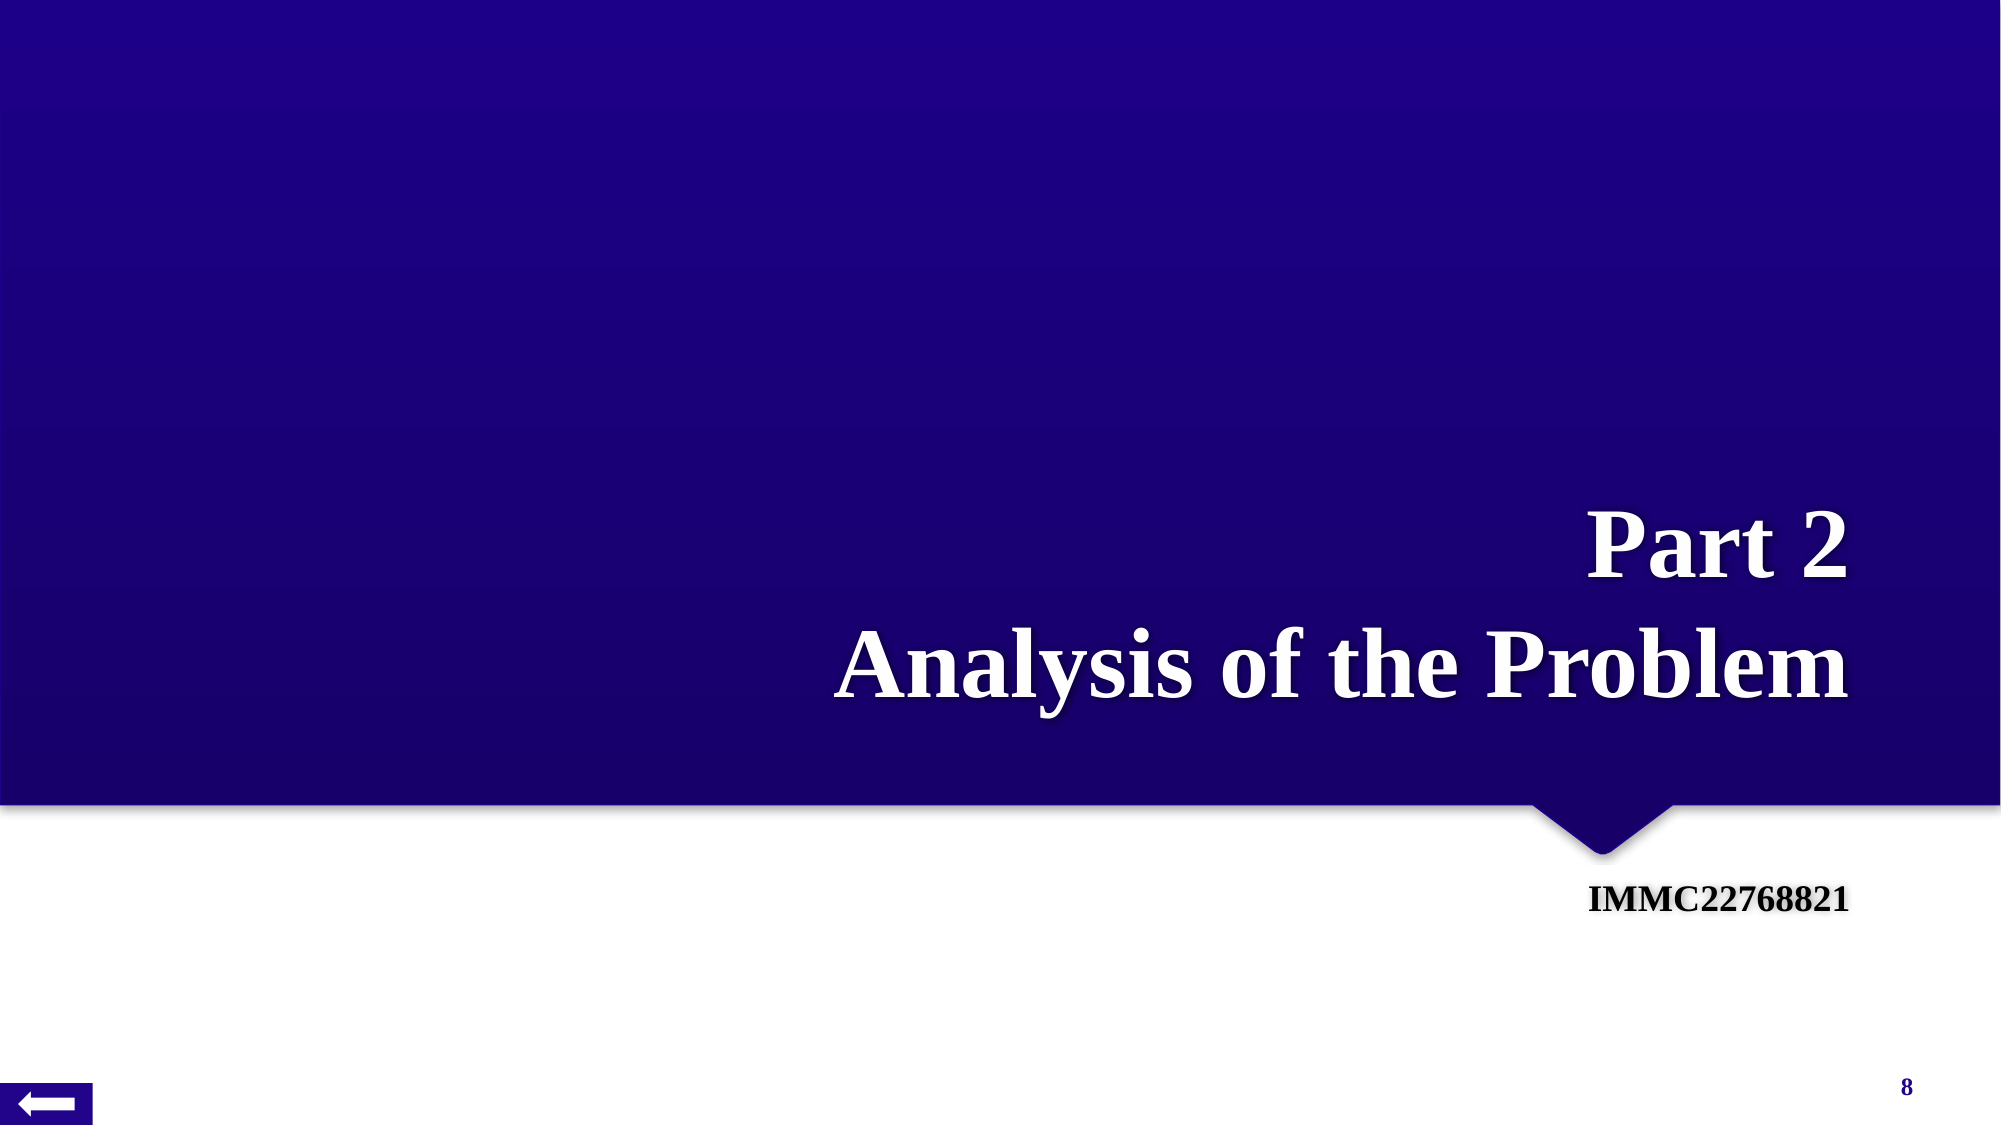

# Part 2 Analysis of the Problem
IMMC22768821
8